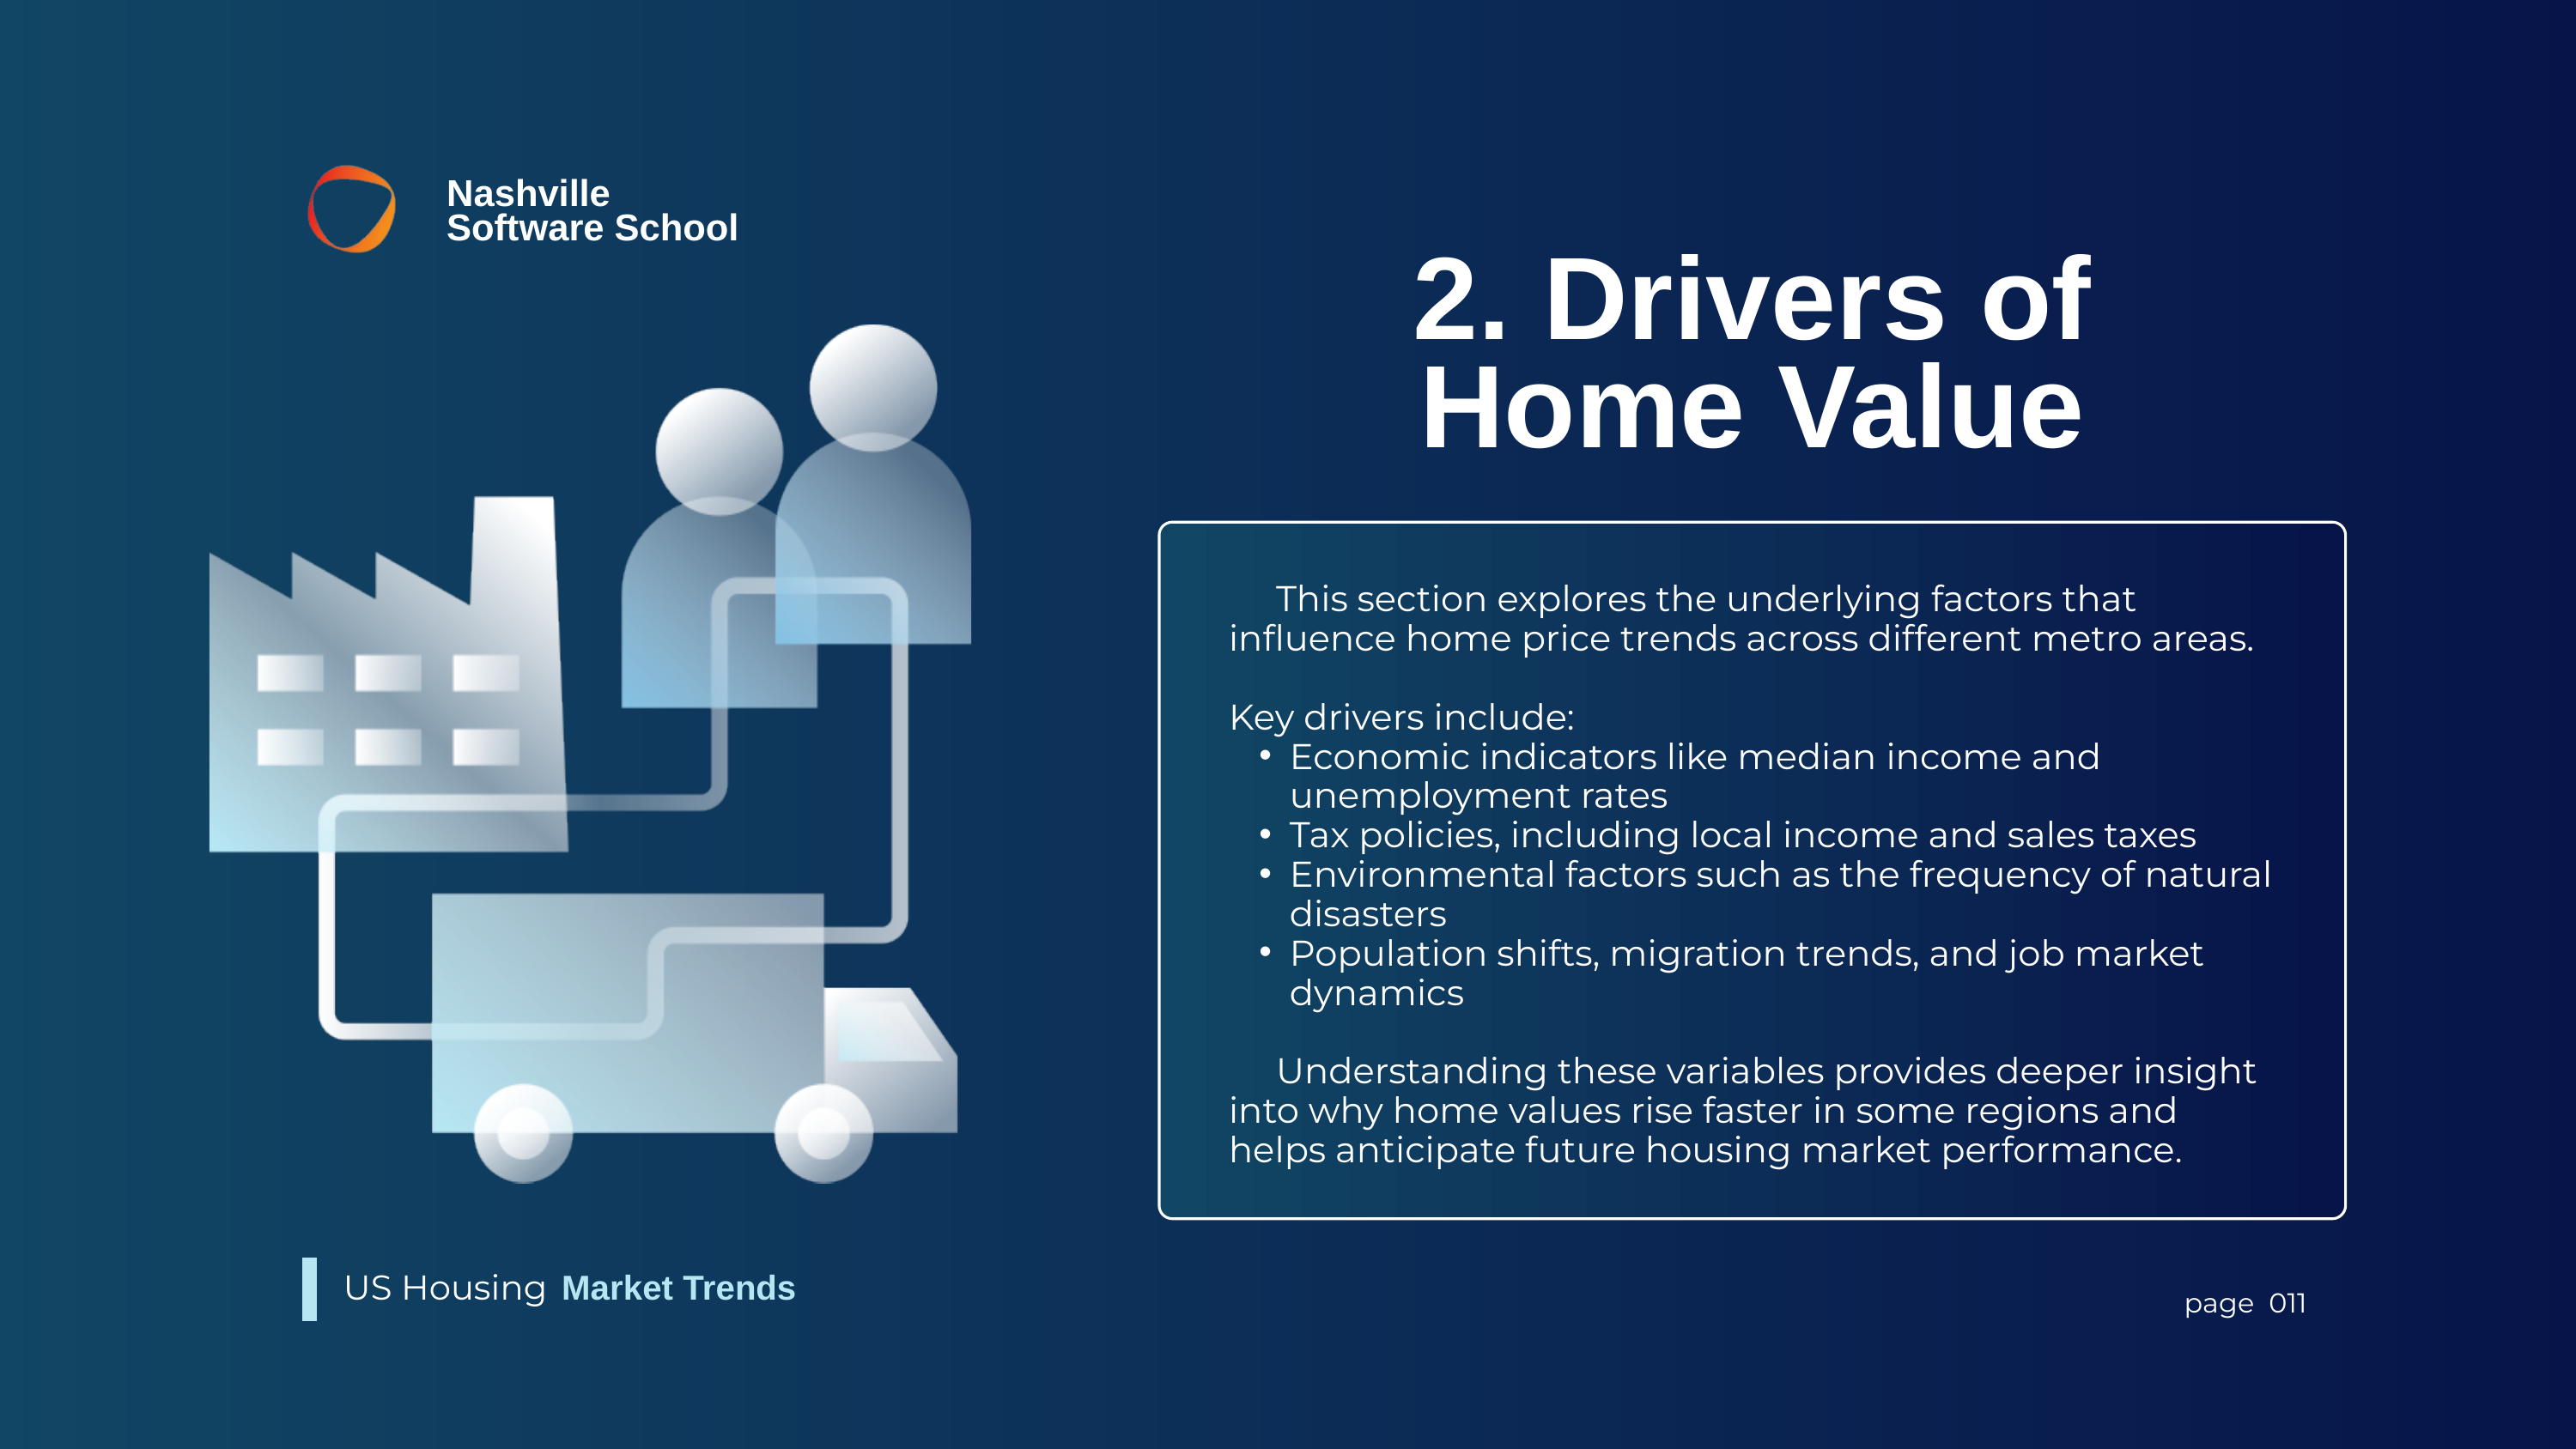

Nashville Software School
2. Drivers of Home Value

     This section explores the underlying factors that influence home price trends across different metro areas.

Key drivers include:
Economic indicators like median income and unemployment rates
Tax policies, including local income and sales taxes
Environmental factors such as the frequency of natural disasters
Population shifts, migration trends, and job market dynamics

     Understanding these variables provides deeper insight into why home values rise faster in some regions and helps anticipate future housing market performance.

Market Trends
US Housing
page  011